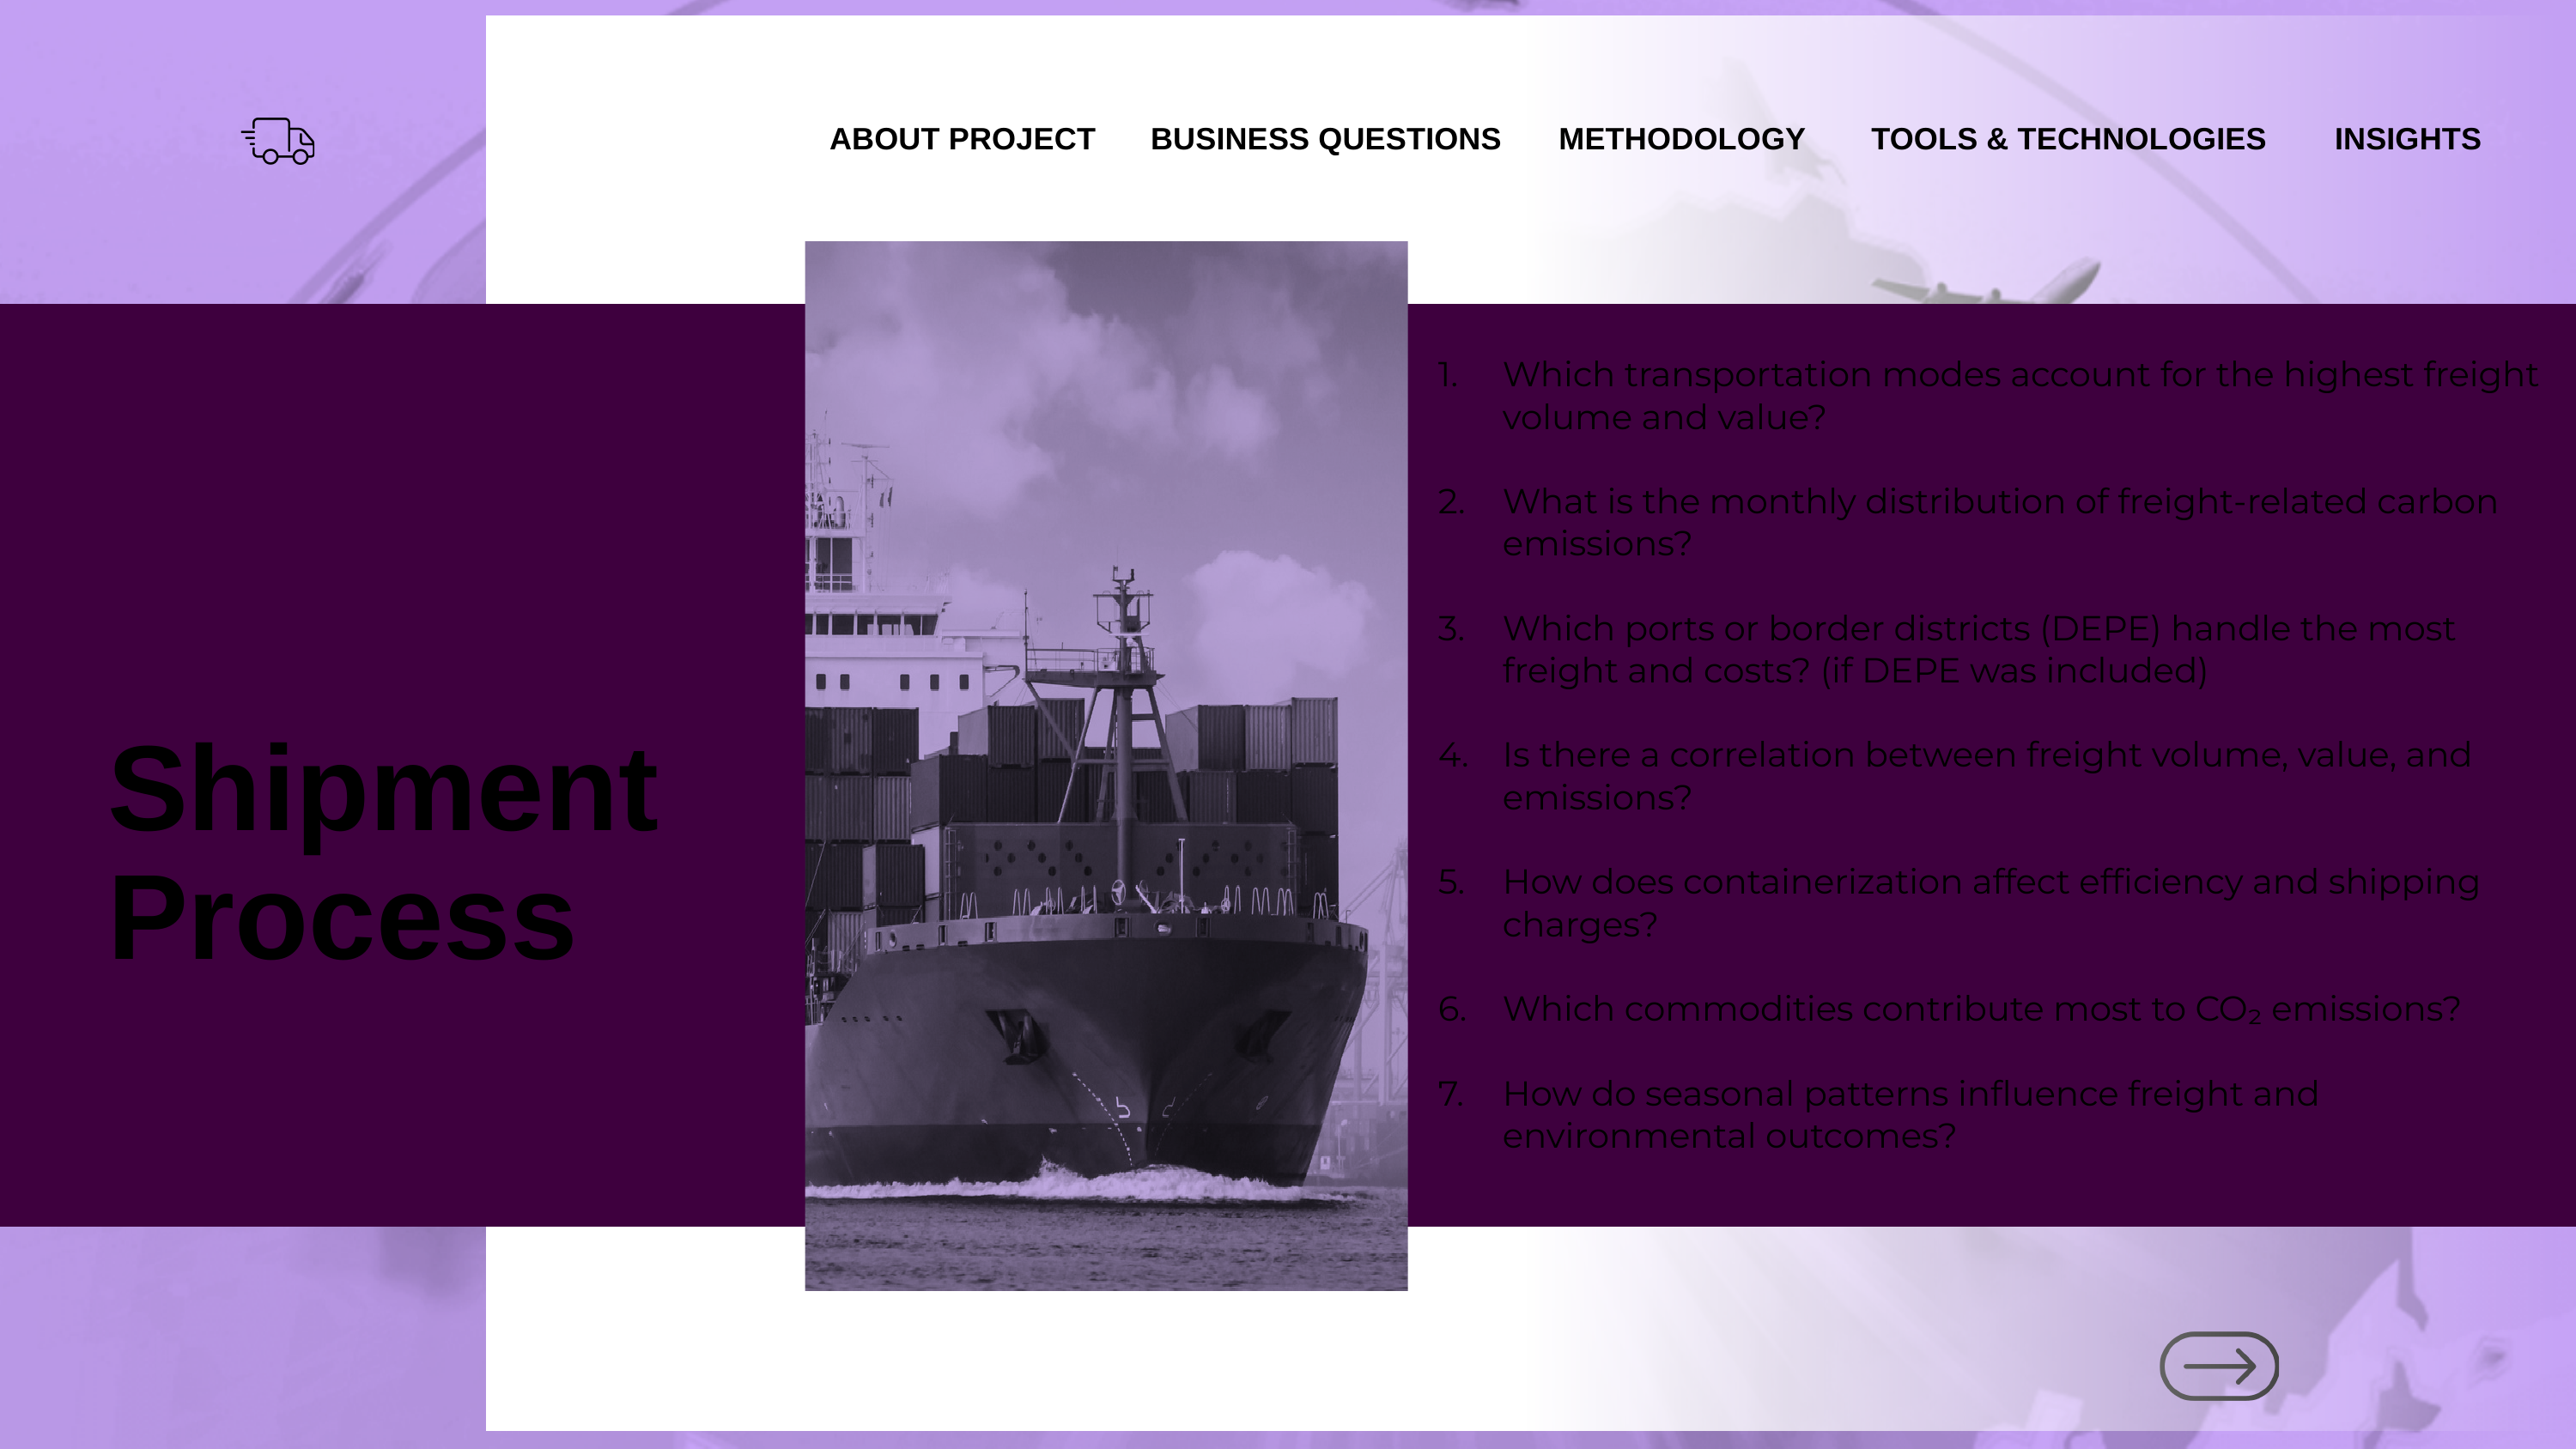

BUSINESS QUESTIONS
METHODOLOGY
TOOLS & TECHNOLOGIES
INSIGHTS
ABOUT PROJECT

Which transportation modes account for the highest freight volume and value?

What is the monthly distribution of freight-related carbon emissions?

Which ports or border districts (DEPE) handle the most freight and costs? (if DEPE was included)

Is there a correlation between freight volume, value, and emissions?

How does containerization affect efficiency and shipping charges?

Which commodities contribute most to CO₂ emissions?

How do seasonal patterns influence freight and environmental outcomes?
Business
Shipment Process